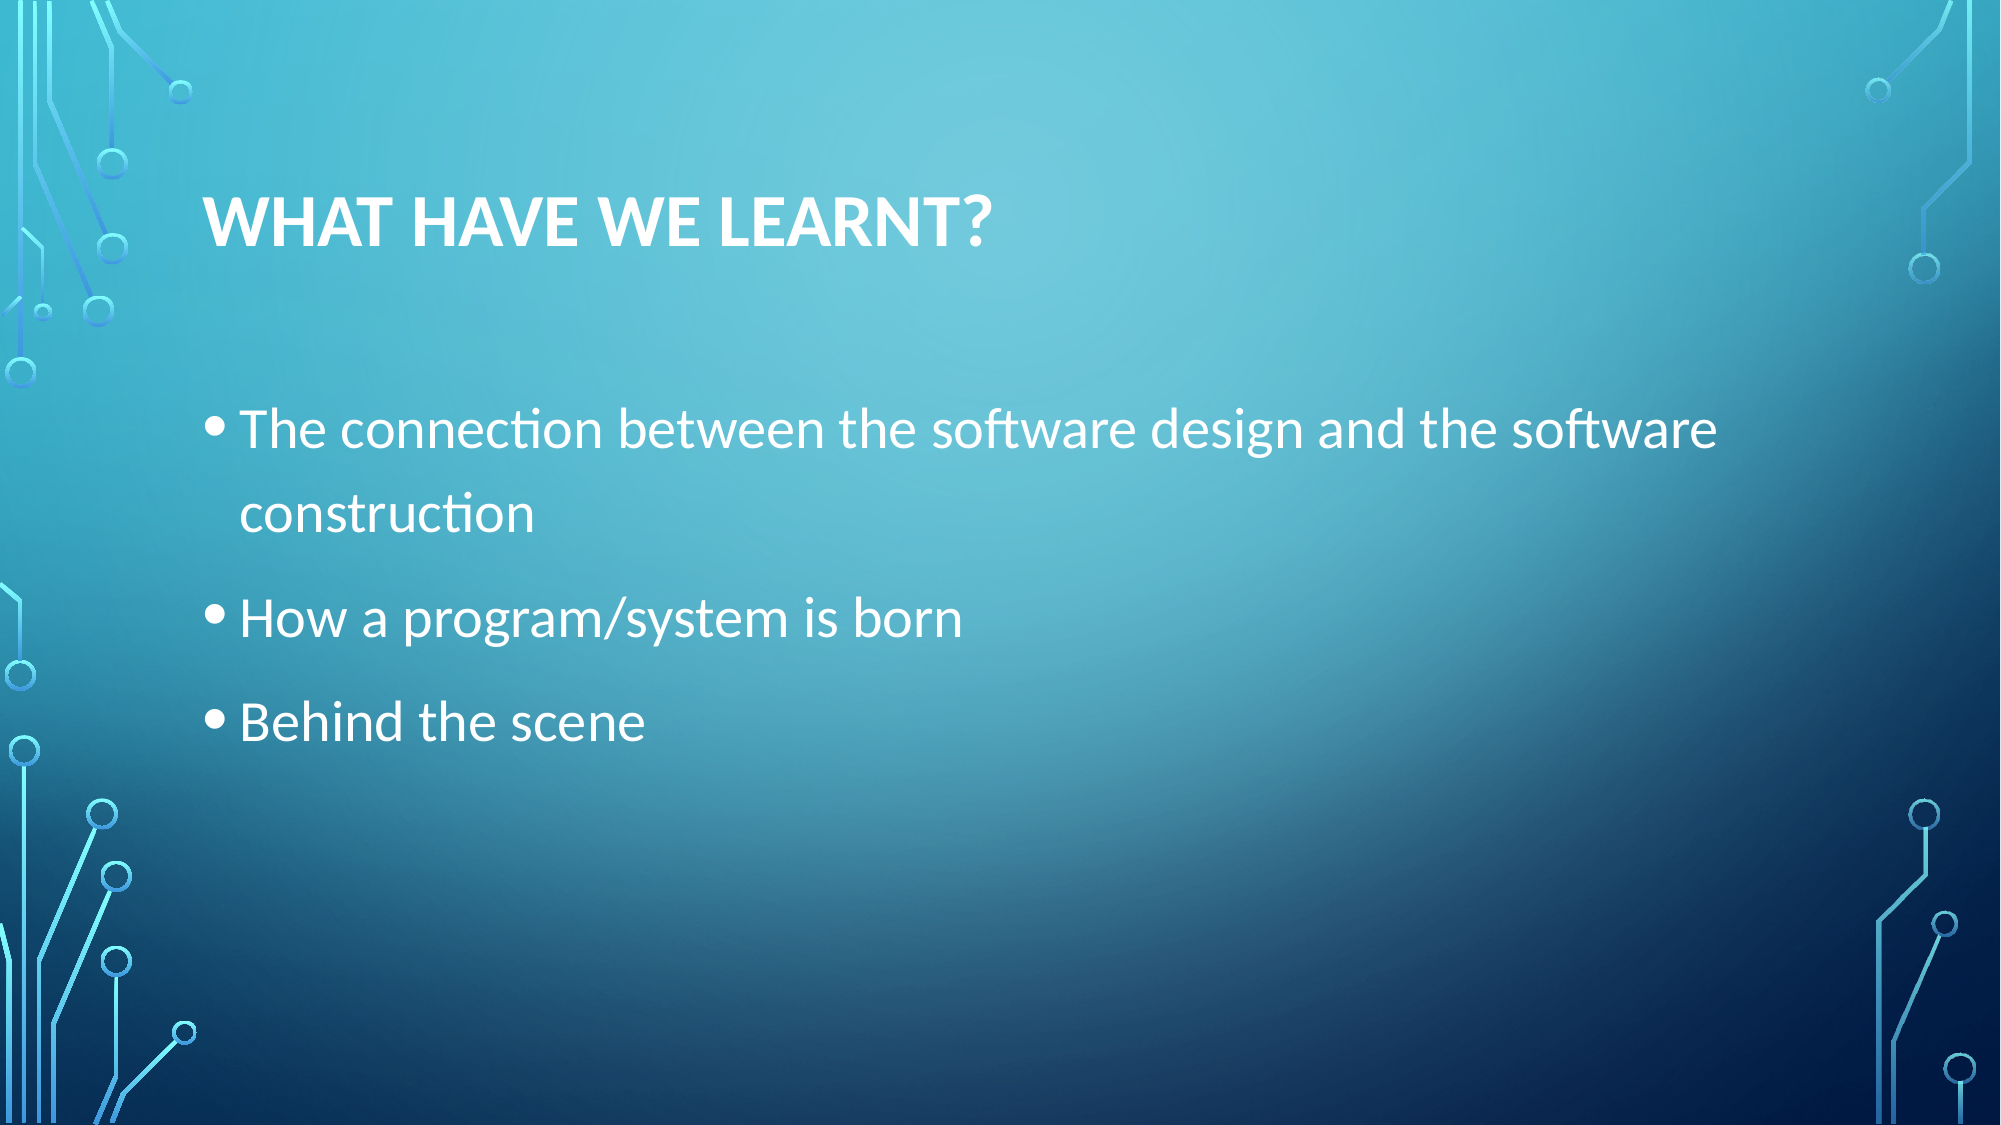

# What have we learnt?
The connection between the software design and the software construction
How a program/system is born
Behind the scene